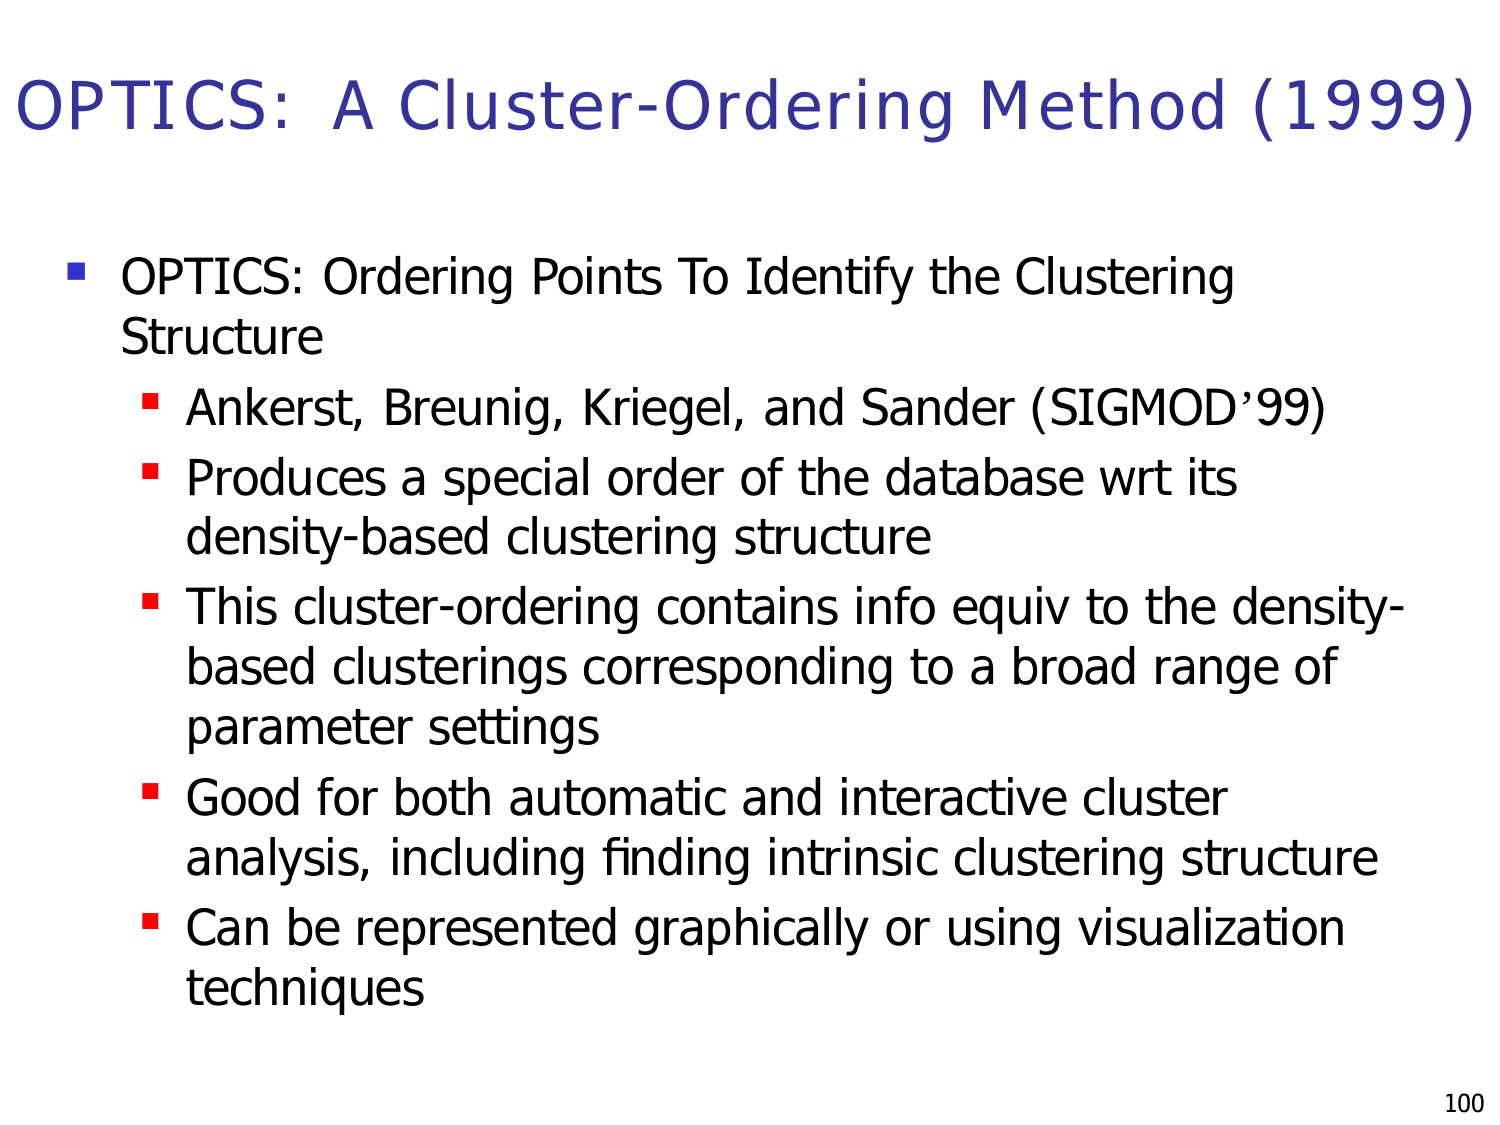

# OPTICS:  A Cluster-Ordering Method (1999)
OPTICS: Ordering Points To Identify the Clustering Structure
Ankerst, Breunig, Kriegel, and Sander (SIGMOD’99)
Produces a special order of the database wrt its density-based clustering structure
This cluster-ordering contains info equiv to the density-based clusterings corresponding to a broad range of parameter settings
Good for both automatic and interactive cluster analysis, including finding intrinsic clustering structure
Can be represented graphically or using visualization techniques
100